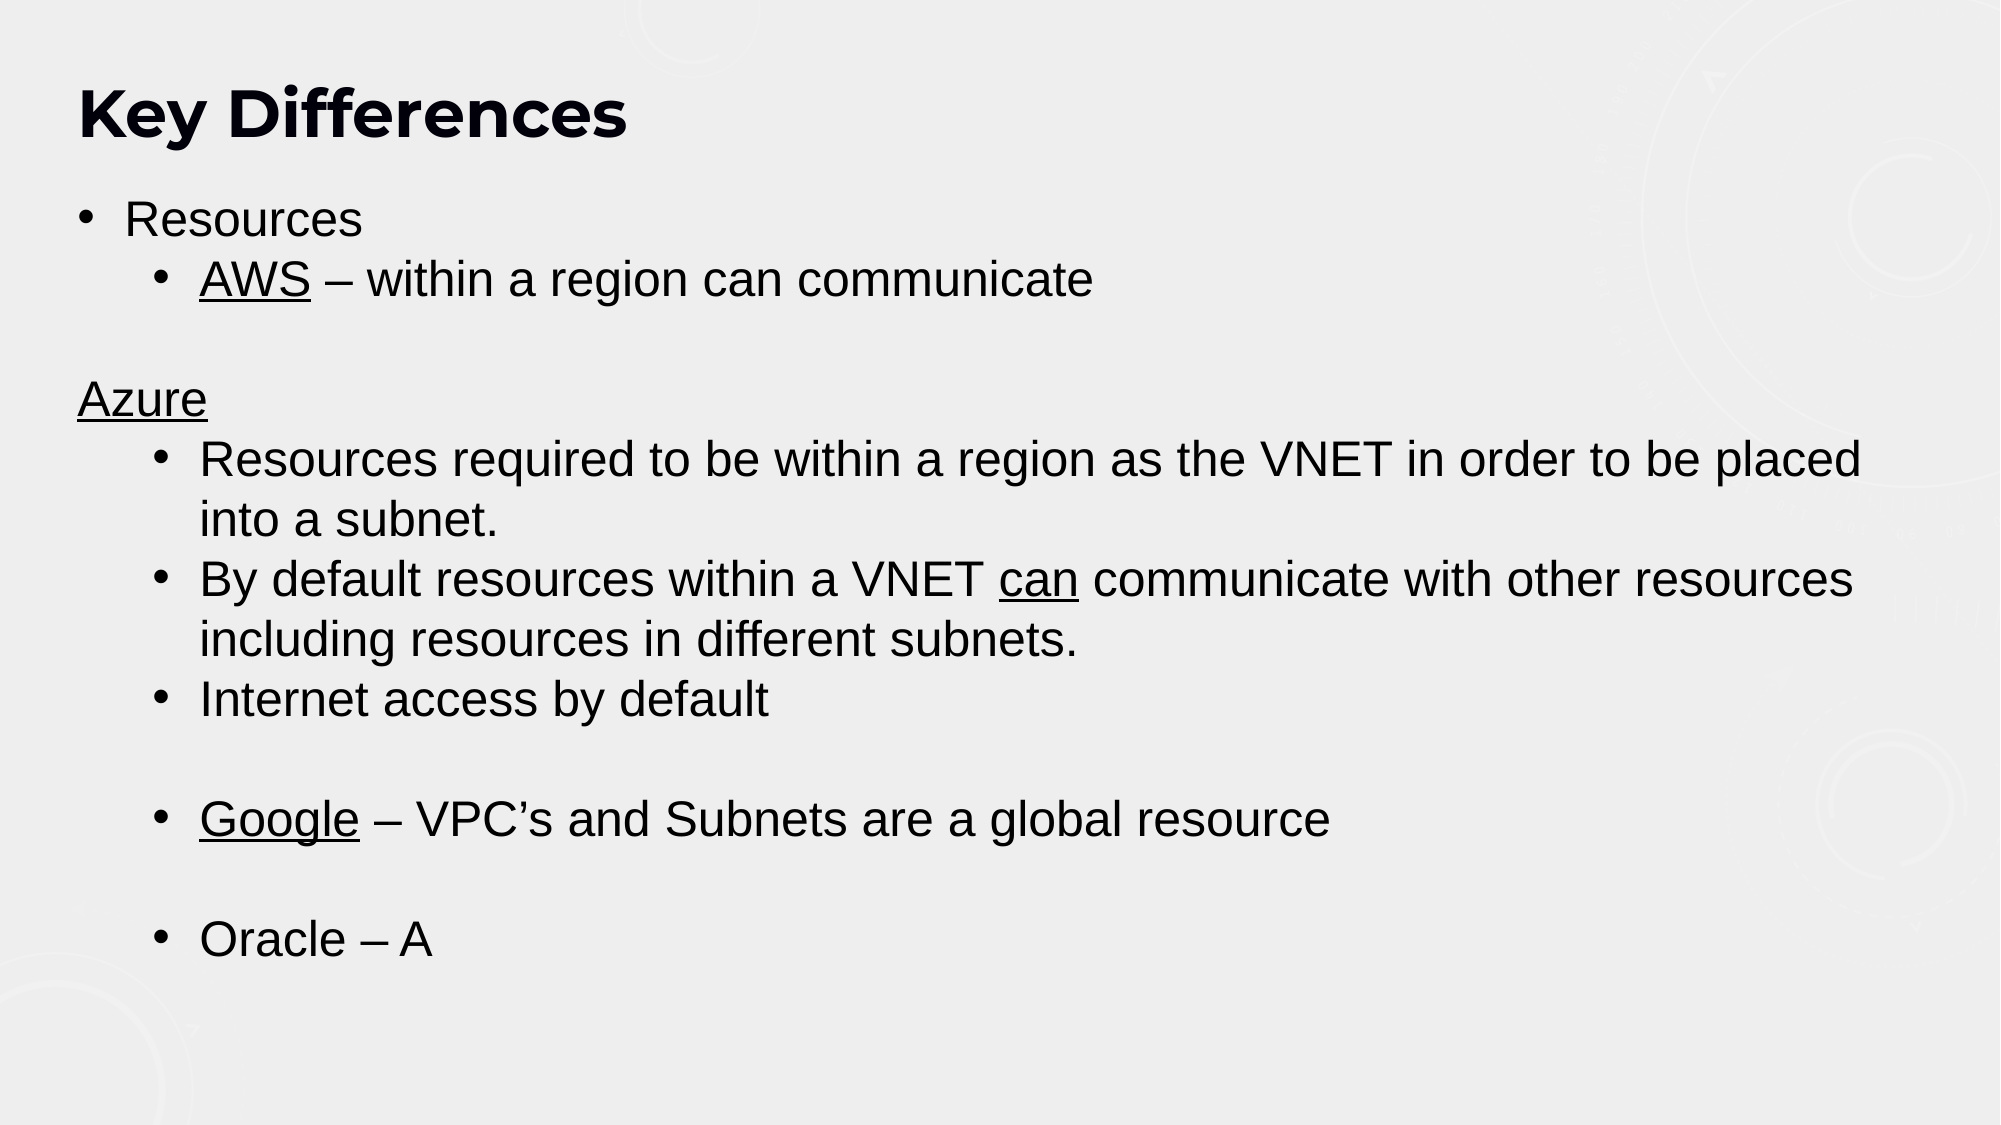

Key Differences

Resources
AWS – within a region can communicate

Azure
Resources required to be within a region as the VNET in order to be placed into a subnet.
By default resources within a VNET can communicate with other resources including resources in different subnets.
Internet access by default

Google – VPC’s and Subnets are a global resource

Oracle – A